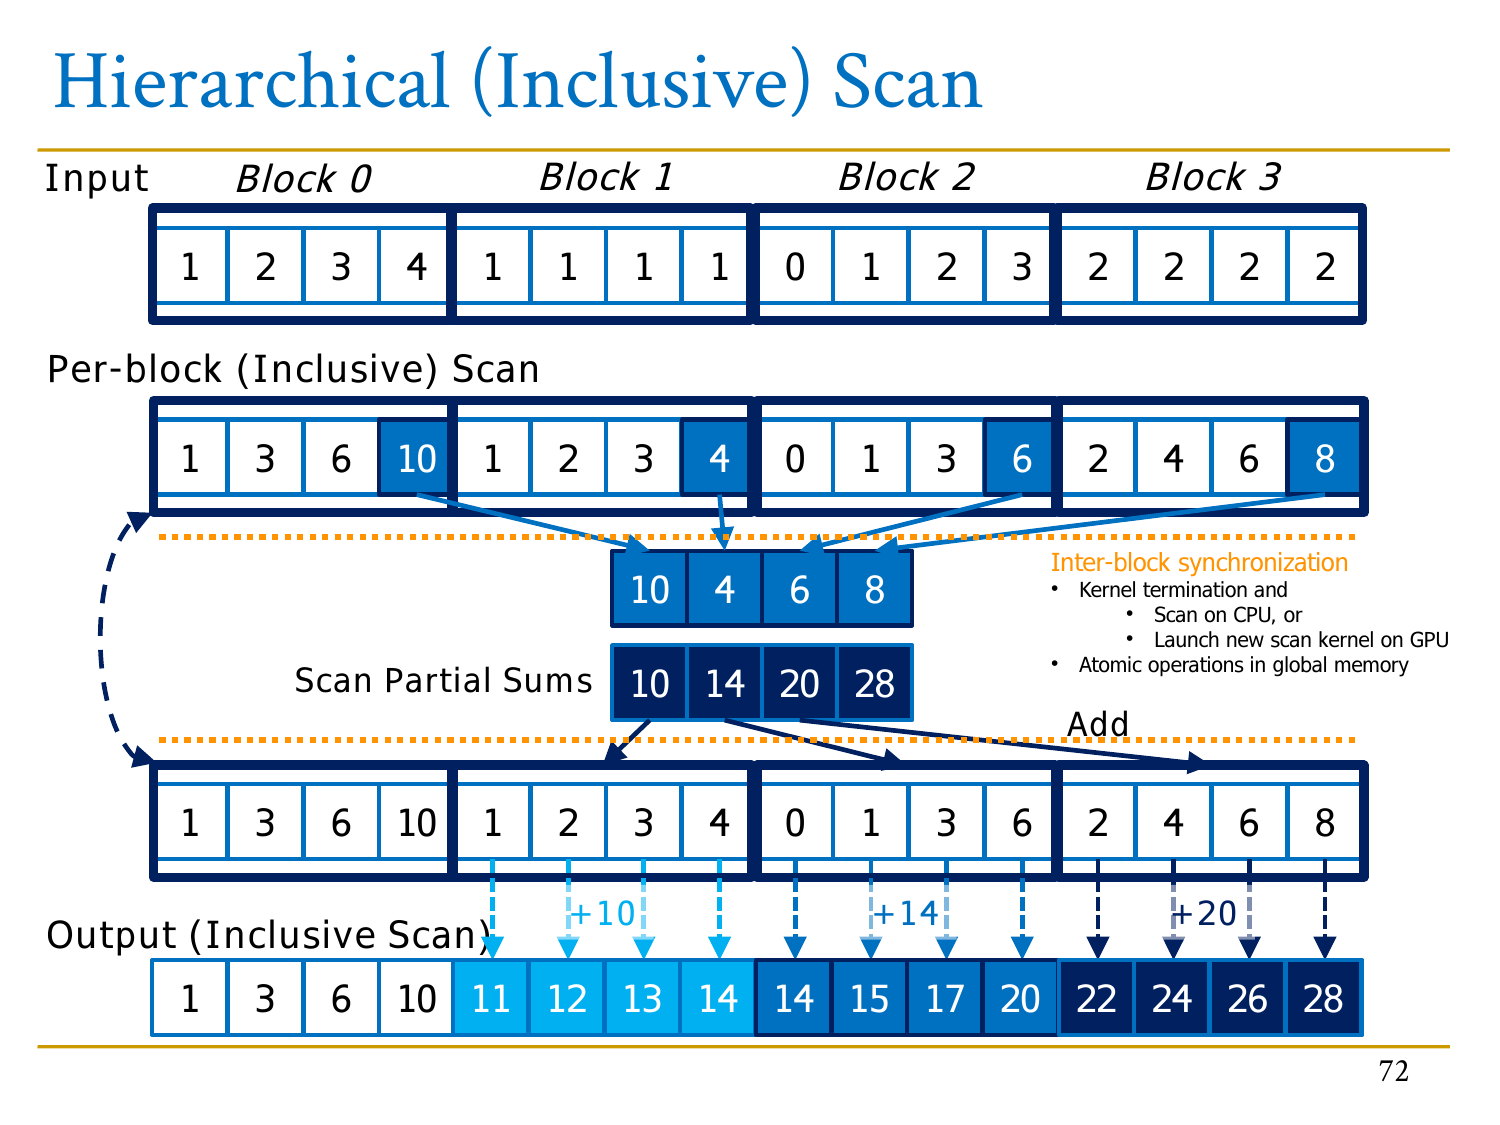

# Hierarchical (Inclusive) Scan
Block 1
Block 2
Block 3
Input
Block 0

1
2
3
4
1
1
1
1
0
1
2
3
2
2
2
2
Per-block (Inclusive) Scan

1
3
6
10
10
1
2
3
4
4
0
1
3
6
6
2
4
6
8
8

Inter-block synchronization
Kernel termination and
Scan on CPU, or
Launch new scan kernel on GPU
Atomic operations in global memory
10
4
6
8
10
14
20
28
Scan Partial Sums
Add

1
3
6
10
1
2
3
4
0
1
3
6
2
4
6
8
+10
+14
+20
Output (Inclusive Scan)
1
3
6
10
11
12
13
14
11
12
13
14
14
15
17
20
14
15
17
20
22
24
26
28
22
24
26
28
72